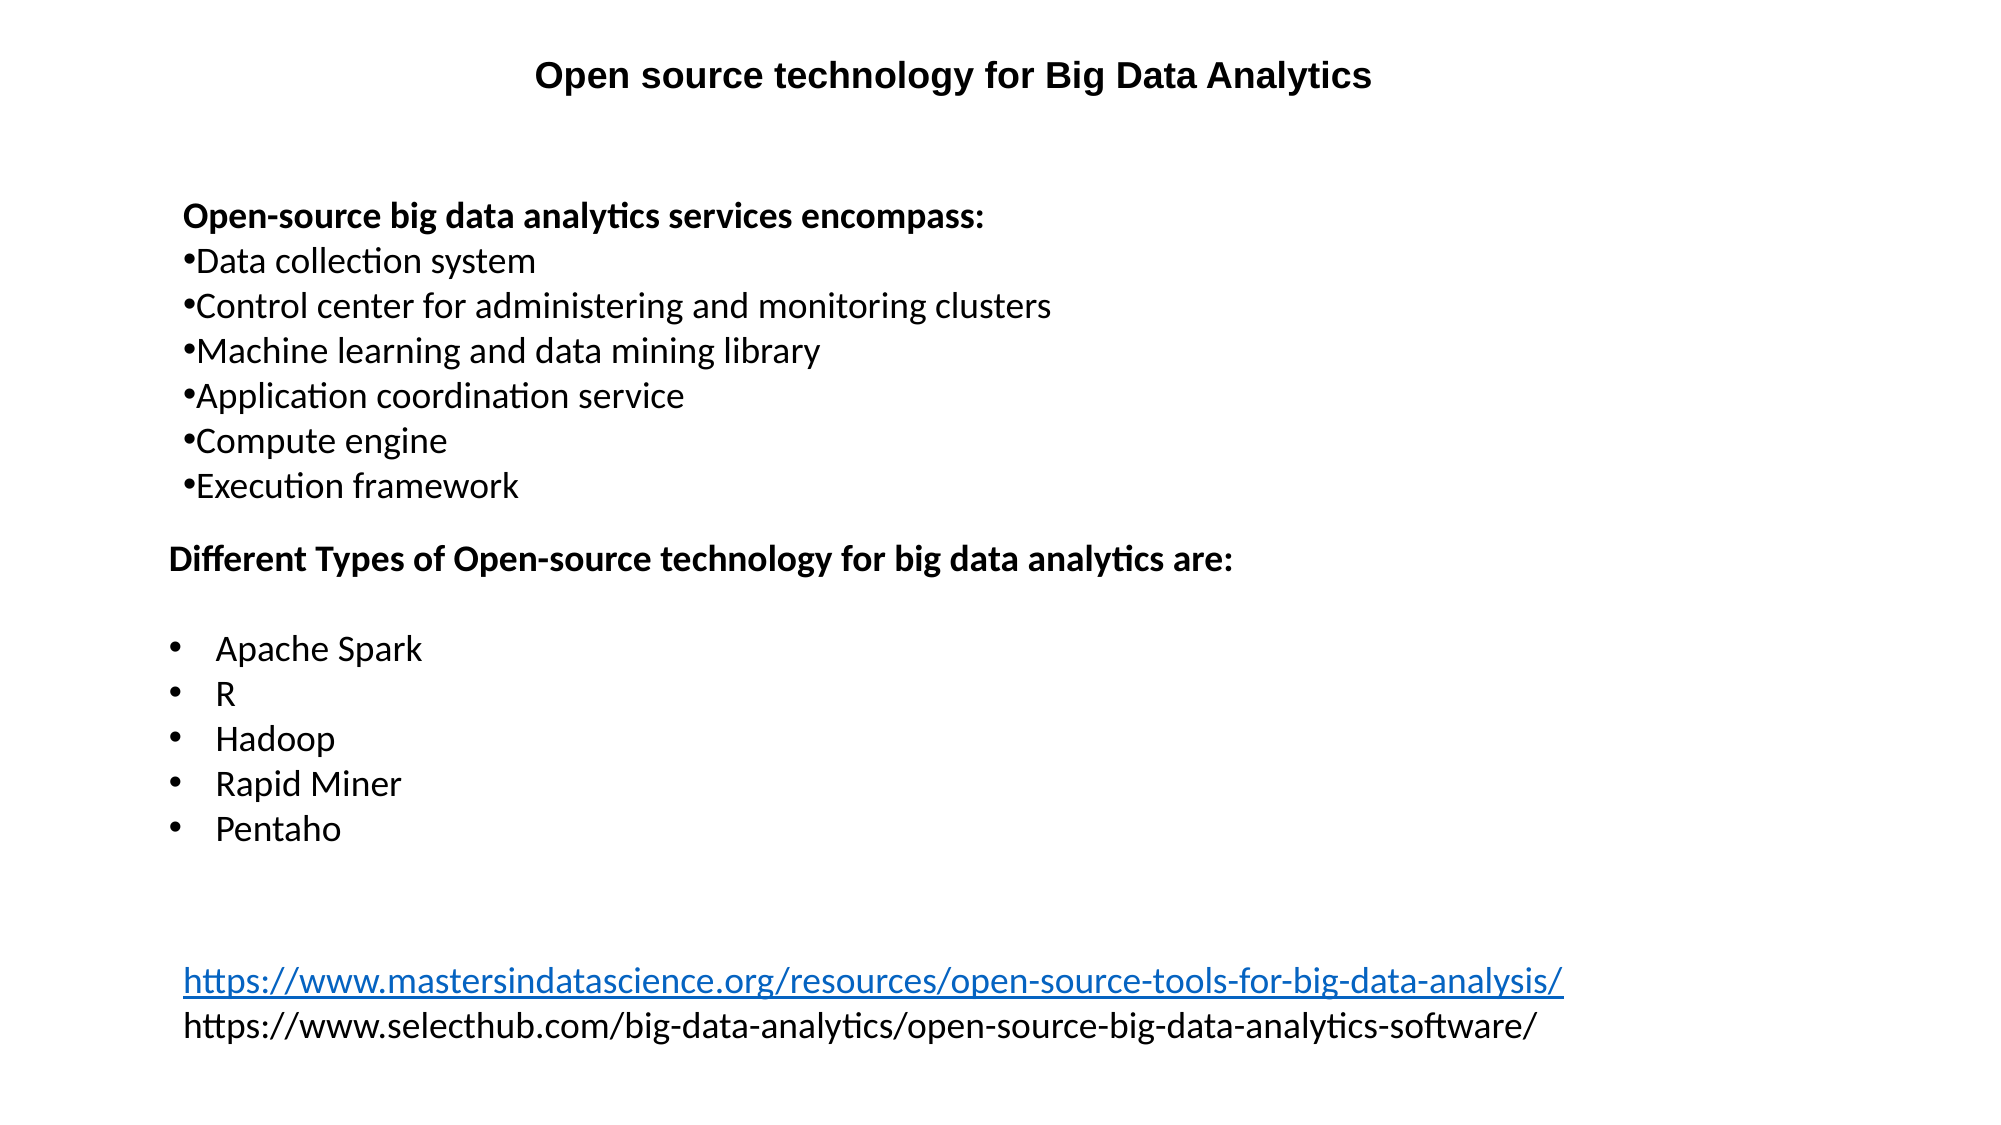

Open source technology for Big Data Analytics
Open-source big data analytics services encompass:
Data collection system
Control center for administering and monitoring clusters
Machine learning and data mining library
Application coordination service
Compute engine
Execution framework

Different Types of Open-source technology for big data analytics are:

Apache Spark
R
Hadoop
Rapid Miner
Pentaho
https://www.mastersindatascience.org/resources/open-source-tools-for-big-data-analysis/
https://www.selecthub.com/big-data-analytics/open-source-big-data-analytics-software/